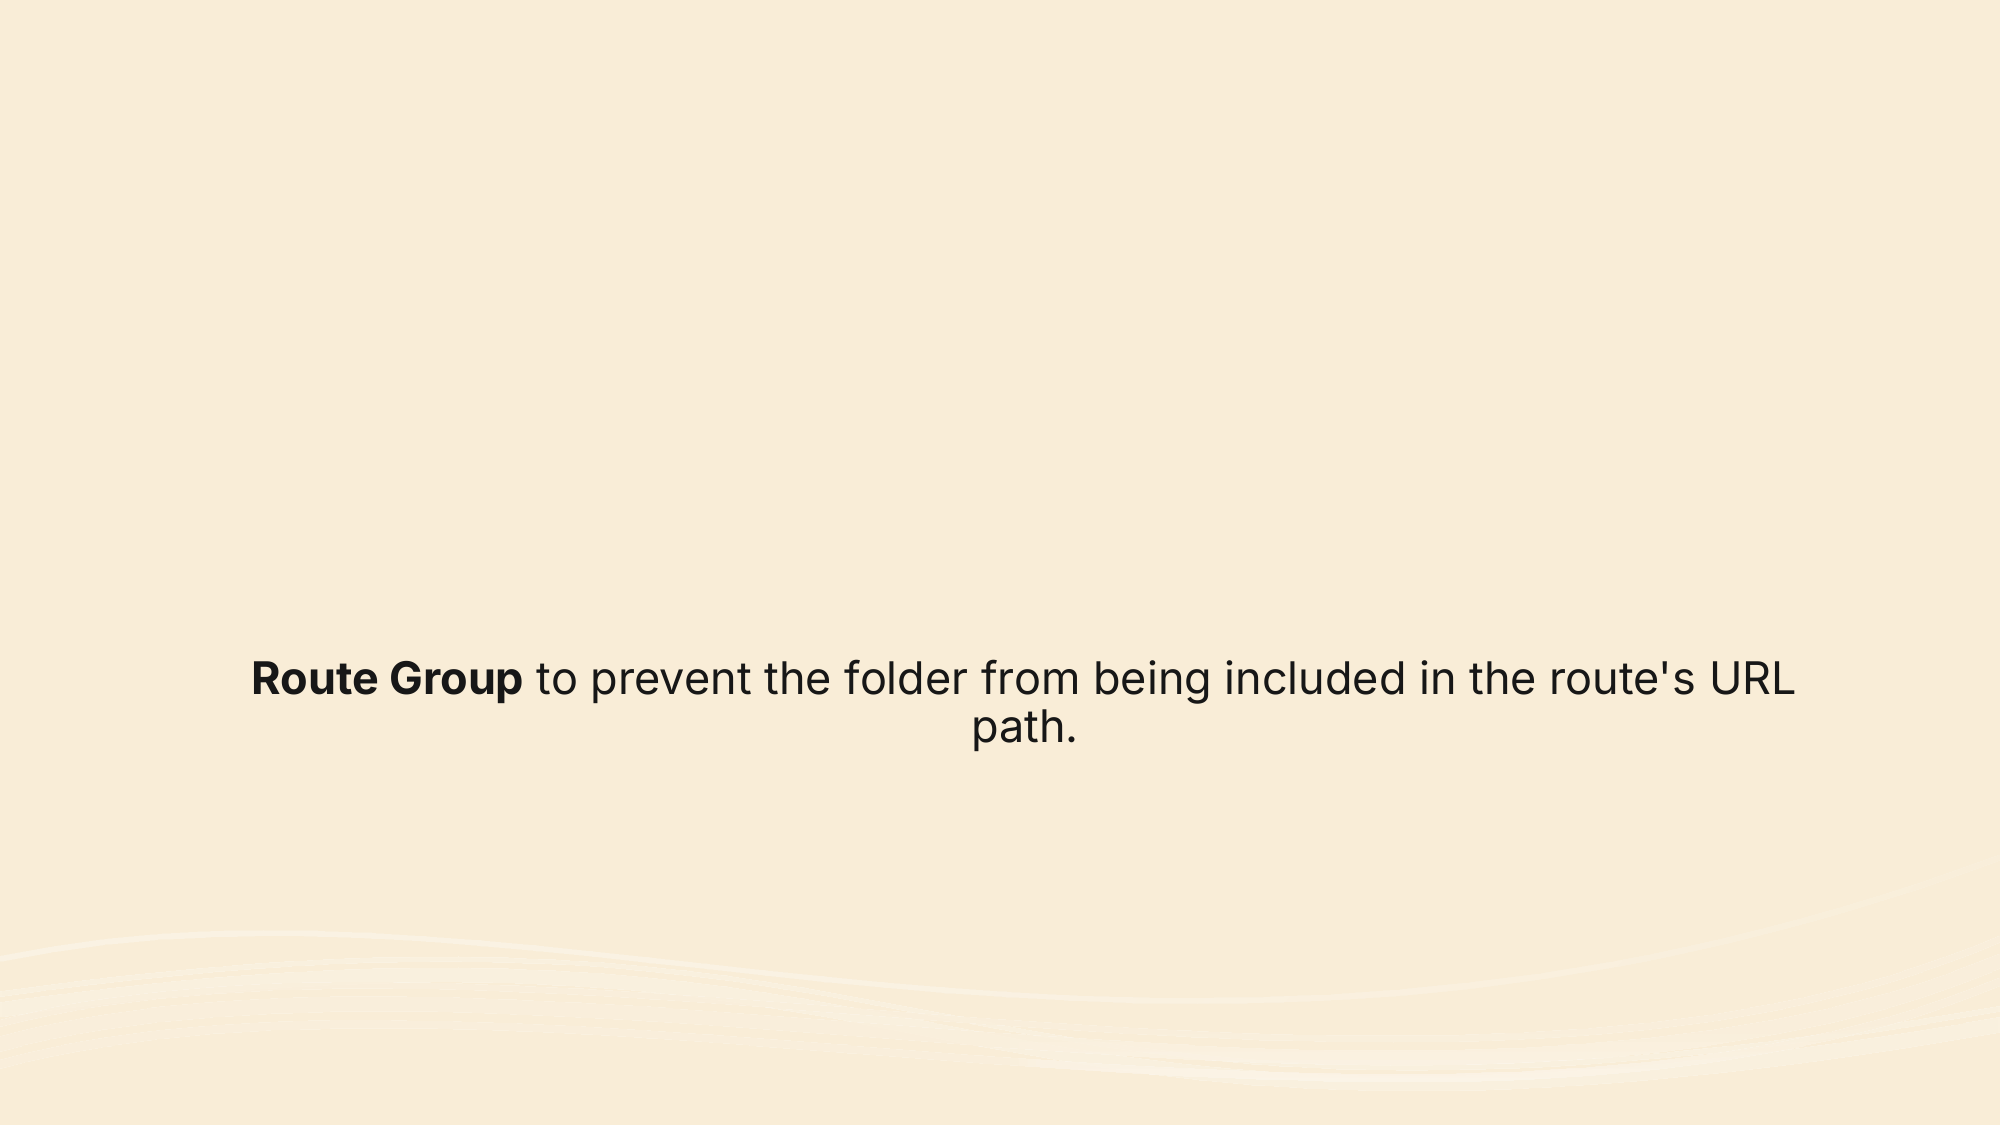

# Route Group to prevent the folder from being included in the route's URL path.